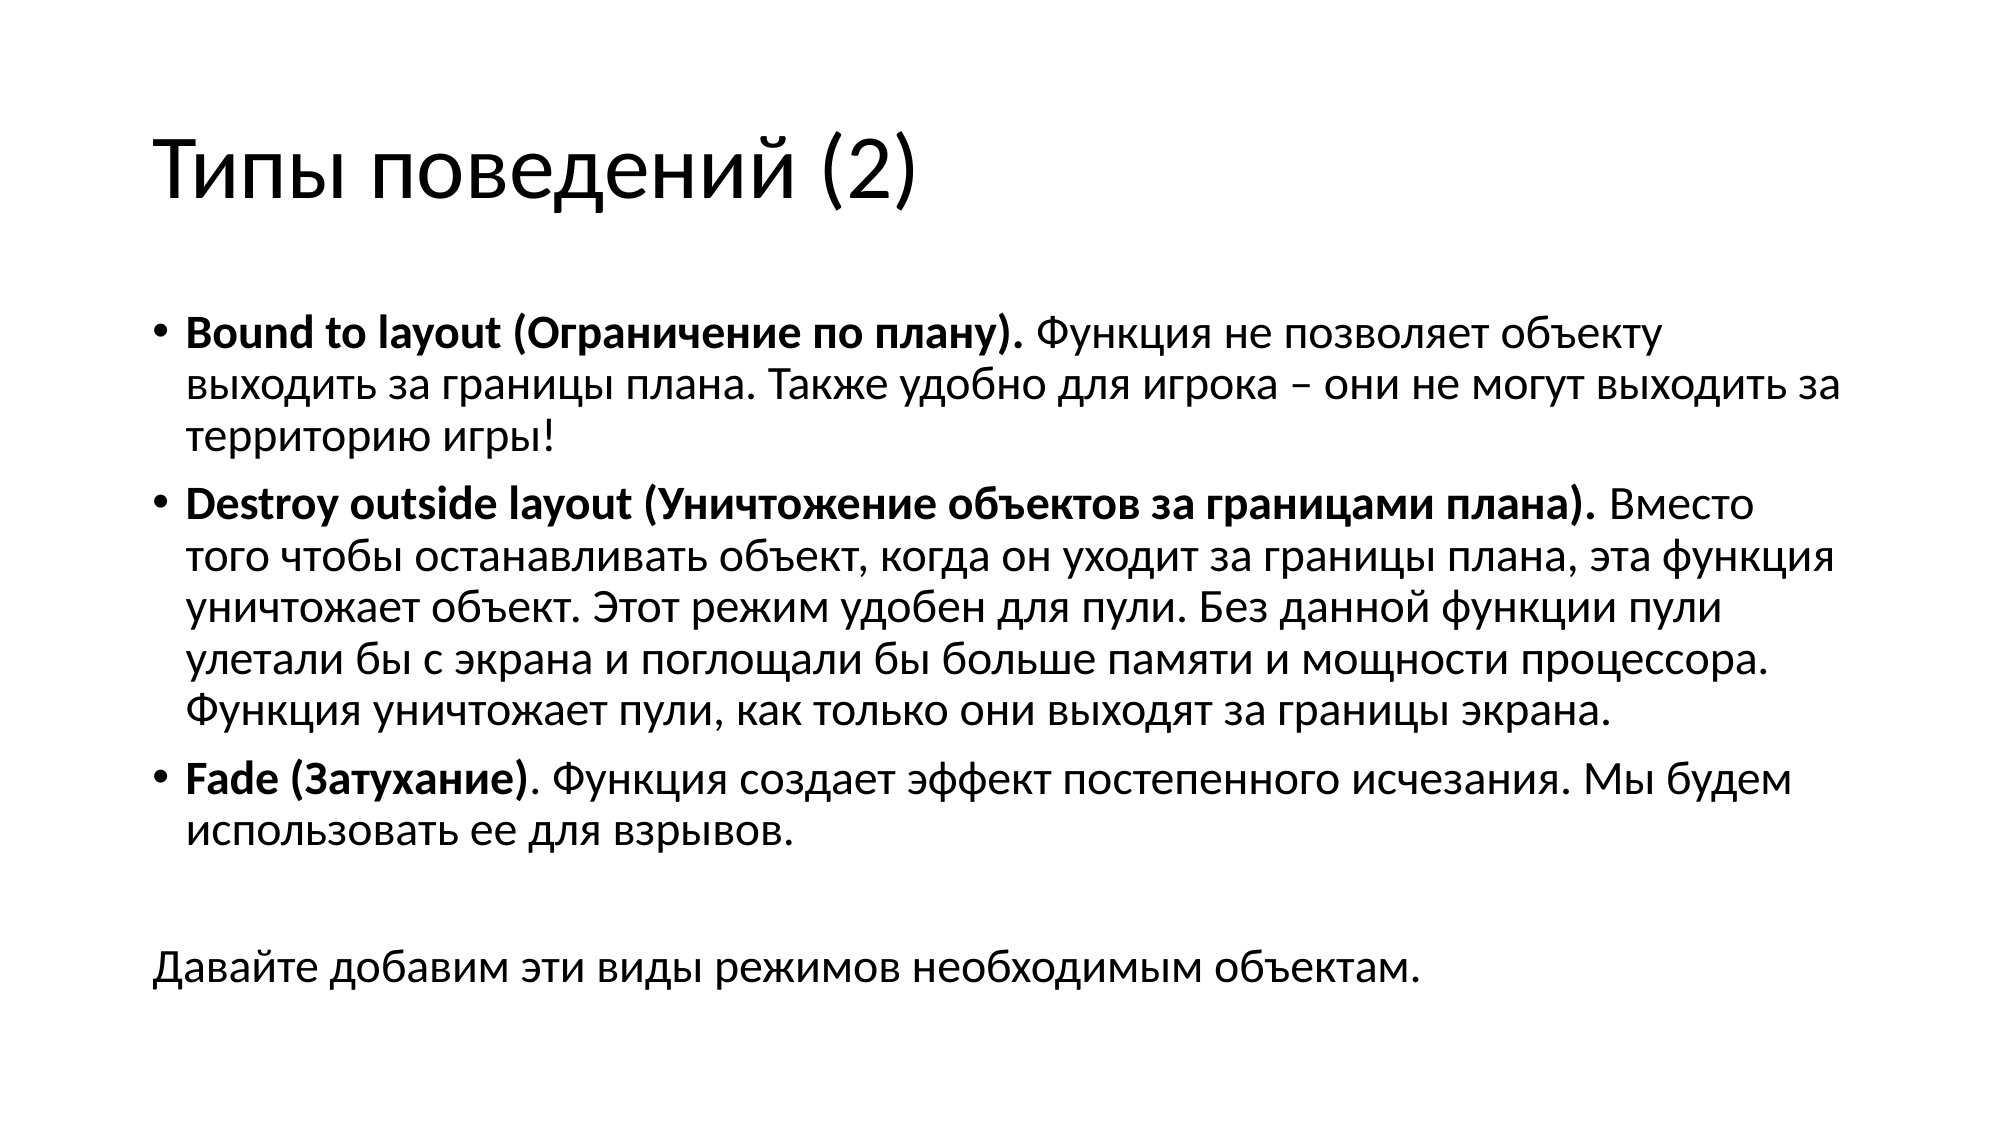

# Типы поведений (2)
Bound to layout (Ограничение по плану). Функция не позволяет объекту выходить за границы плана. Также удобно для игрока – они не могут выходить за территорию игры!
Destroy outside layout (Уничтожение объектов за границами плана). Вместо того чтобы останавливать объект, когда он уходит за границы плана, эта функция уничтожает объект. Этот режим удобен для пули. Без данной функции пули улетали бы с экрана и поглощали бы больше памяти и мощности процессора. Функция уничтожает пули, как только они выходят за границы экрана.
Fade (Затухание). Функция создает эффект постепенного исчезания. Мы будем использовать ее для взрывов.

Давайте добавим эти виды режимов необходимым объектам.